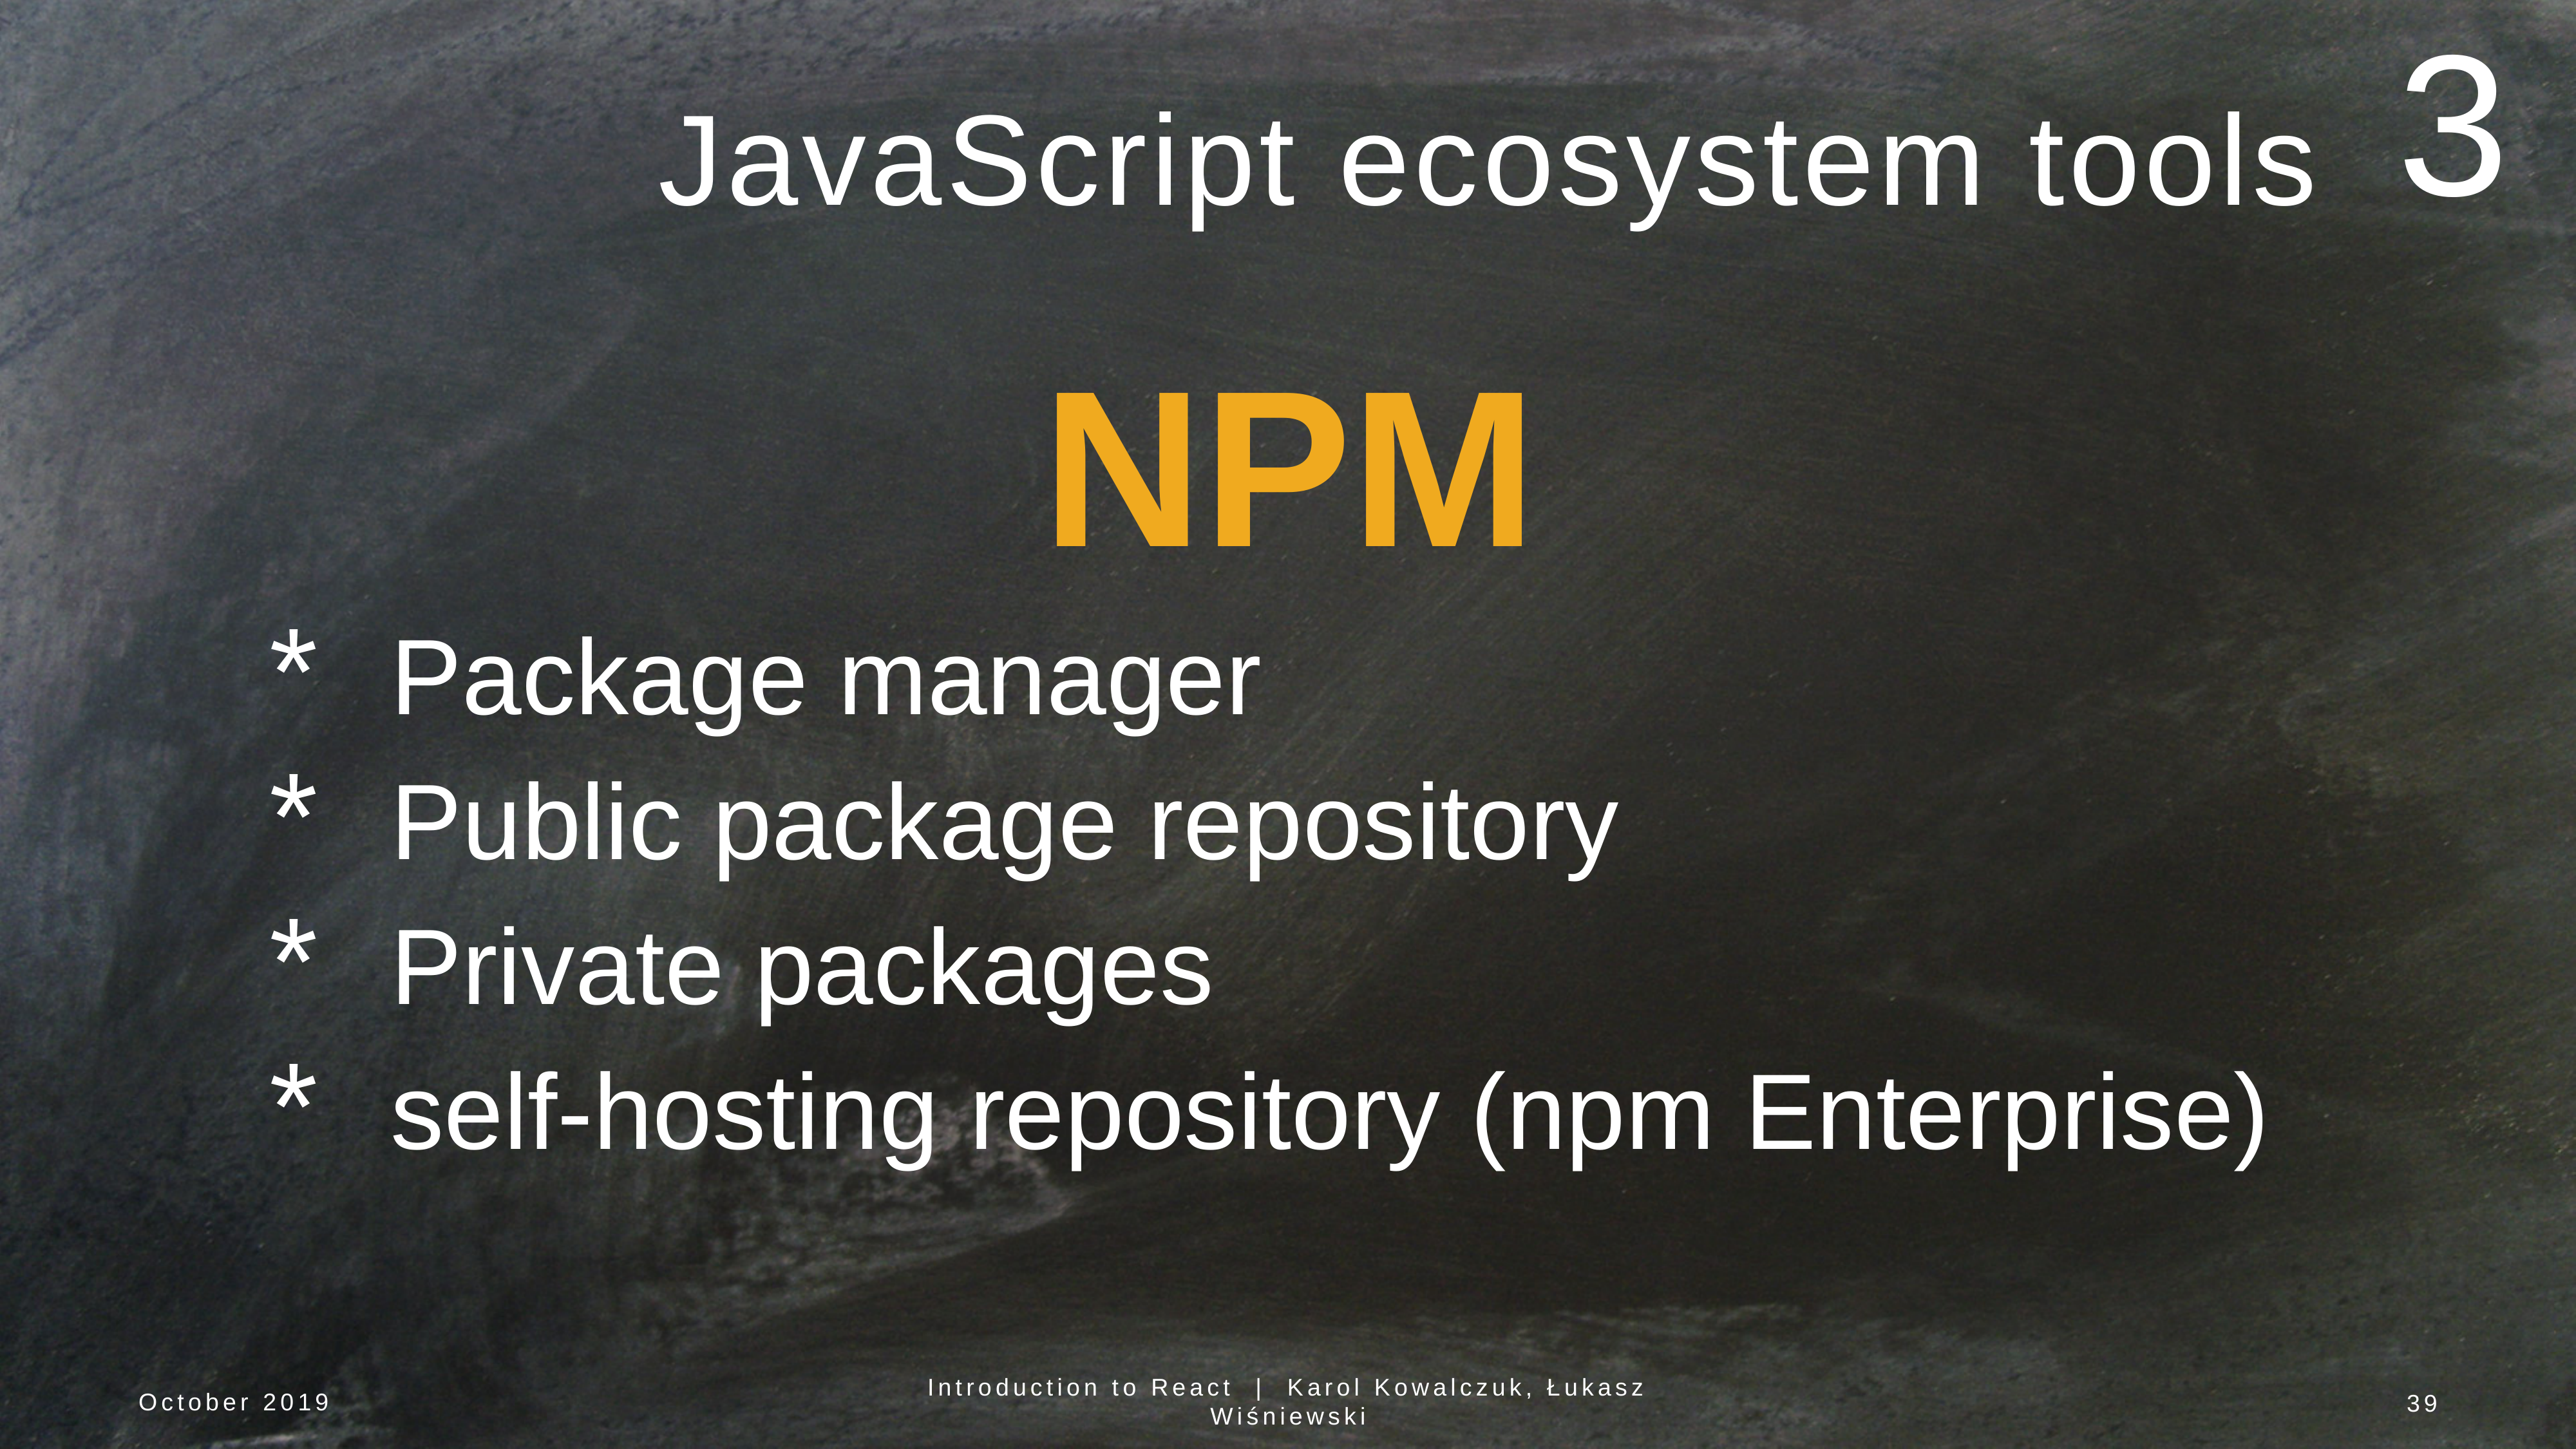

3
JavaScript ecosystem tools
NPM
Package manager
Public package repository
Private packages
self-hosting repository (npm Enterprise)
October 2019
Introduction to React  |  Karol Kowalczuk, Łukasz Wiśniewski
39